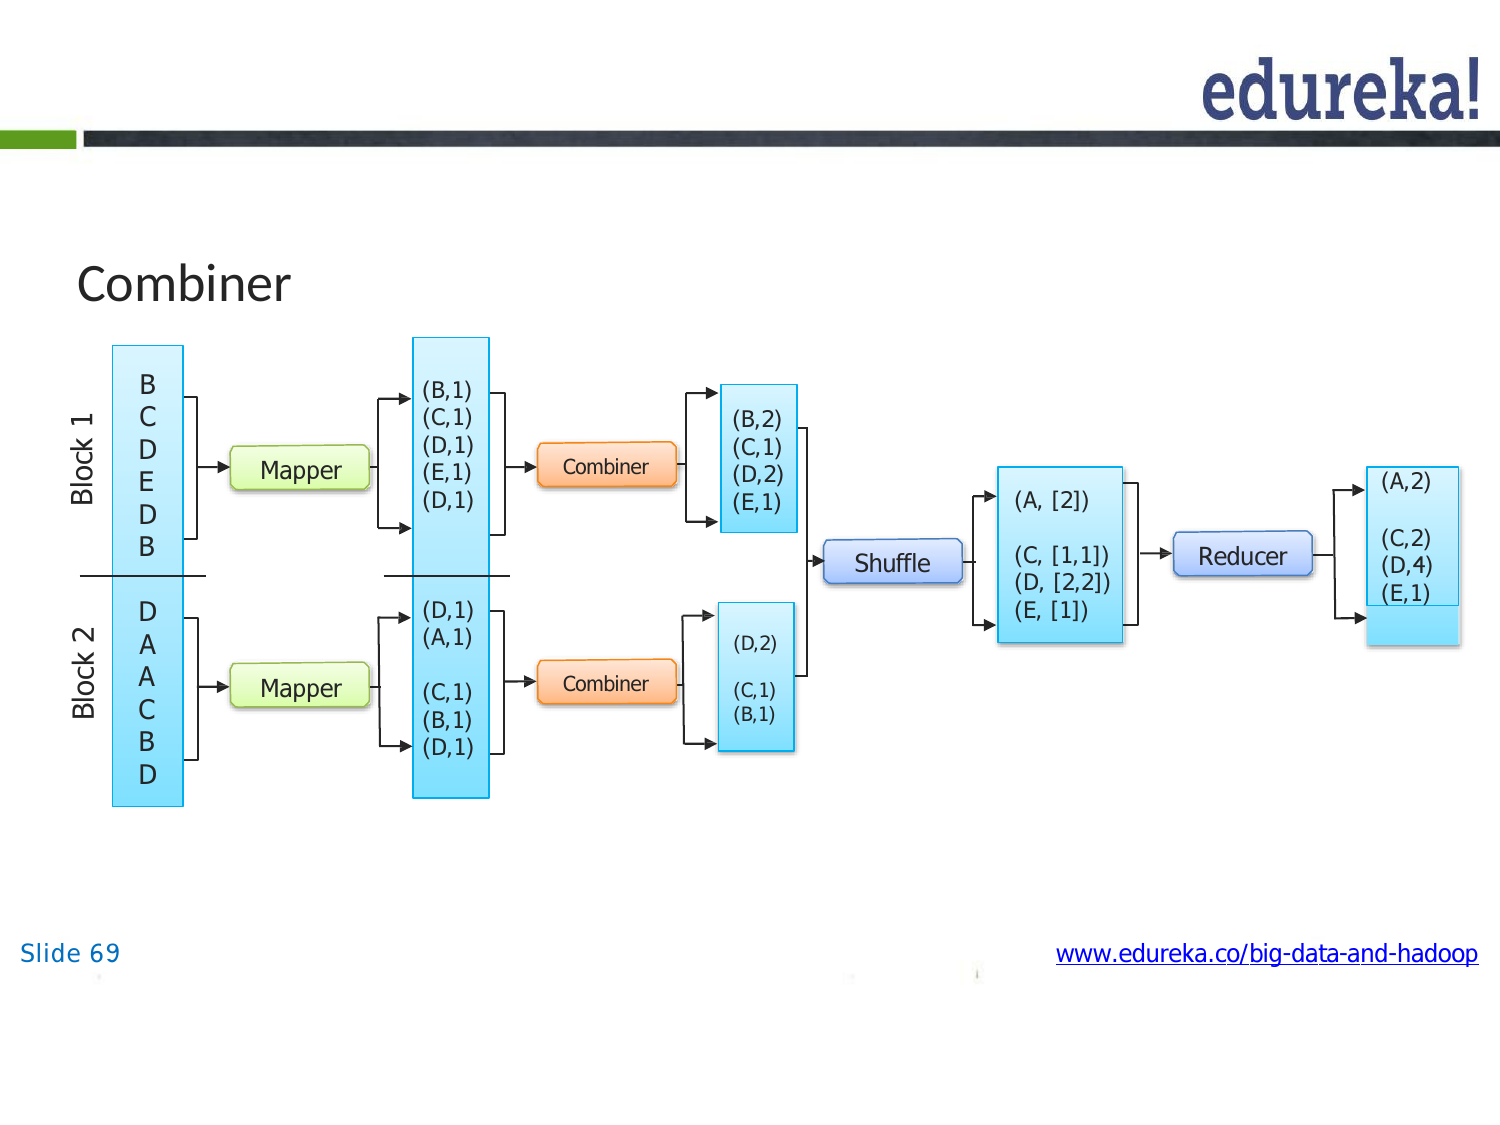

# Combiner

B
(B,1)

C D E D B
(C,1)
(D,1)
(E,1)
(D,1)
(B,2)
Block 1

(C,1)
(D,2)
(E,1)

Combiner
Mapper

(A,2)

(C,2)
(D,4)
(E,1)

(A, [2])

Reducer
(C, [1,1])
(D, [2,2])

Shuffle

D
(D,1)
(E, [1])

(A,1)
Block 2
A A C B D
(D,2)

Combiner
Mapper

(C,1)
(B,1)
(D,1)
(C,1)
(B,1)

Slide 69
www.edureka.co/big-data-and-hadoop